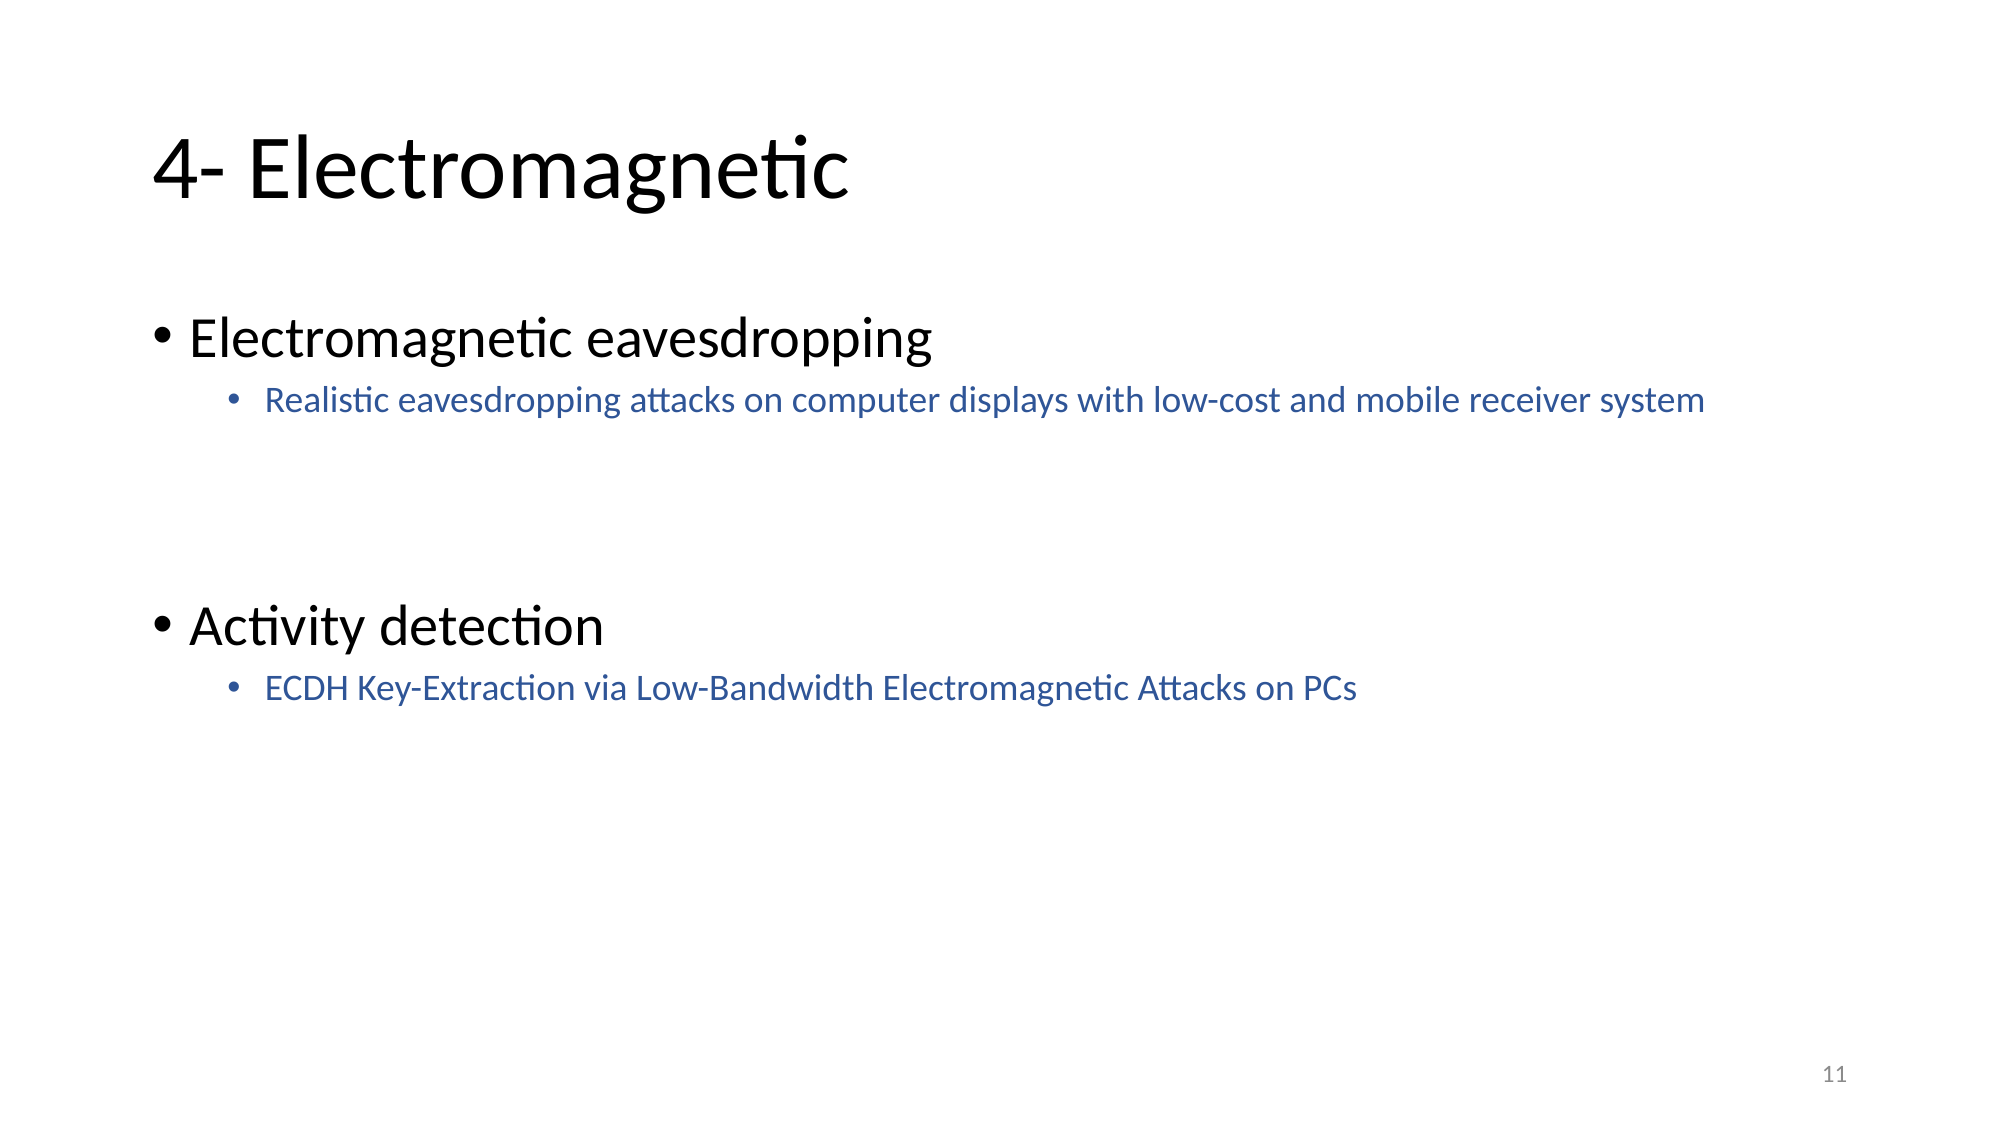

# 4- Electromagnetic
Electromagnetic eavesdropping
Realistic eavesdropping attacks on computer displays with low-cost and mobile receiver system

Activity detection
ECDH Key-Extraction via Low-Bandwidth Electromagnetic Attacks on PCs

11